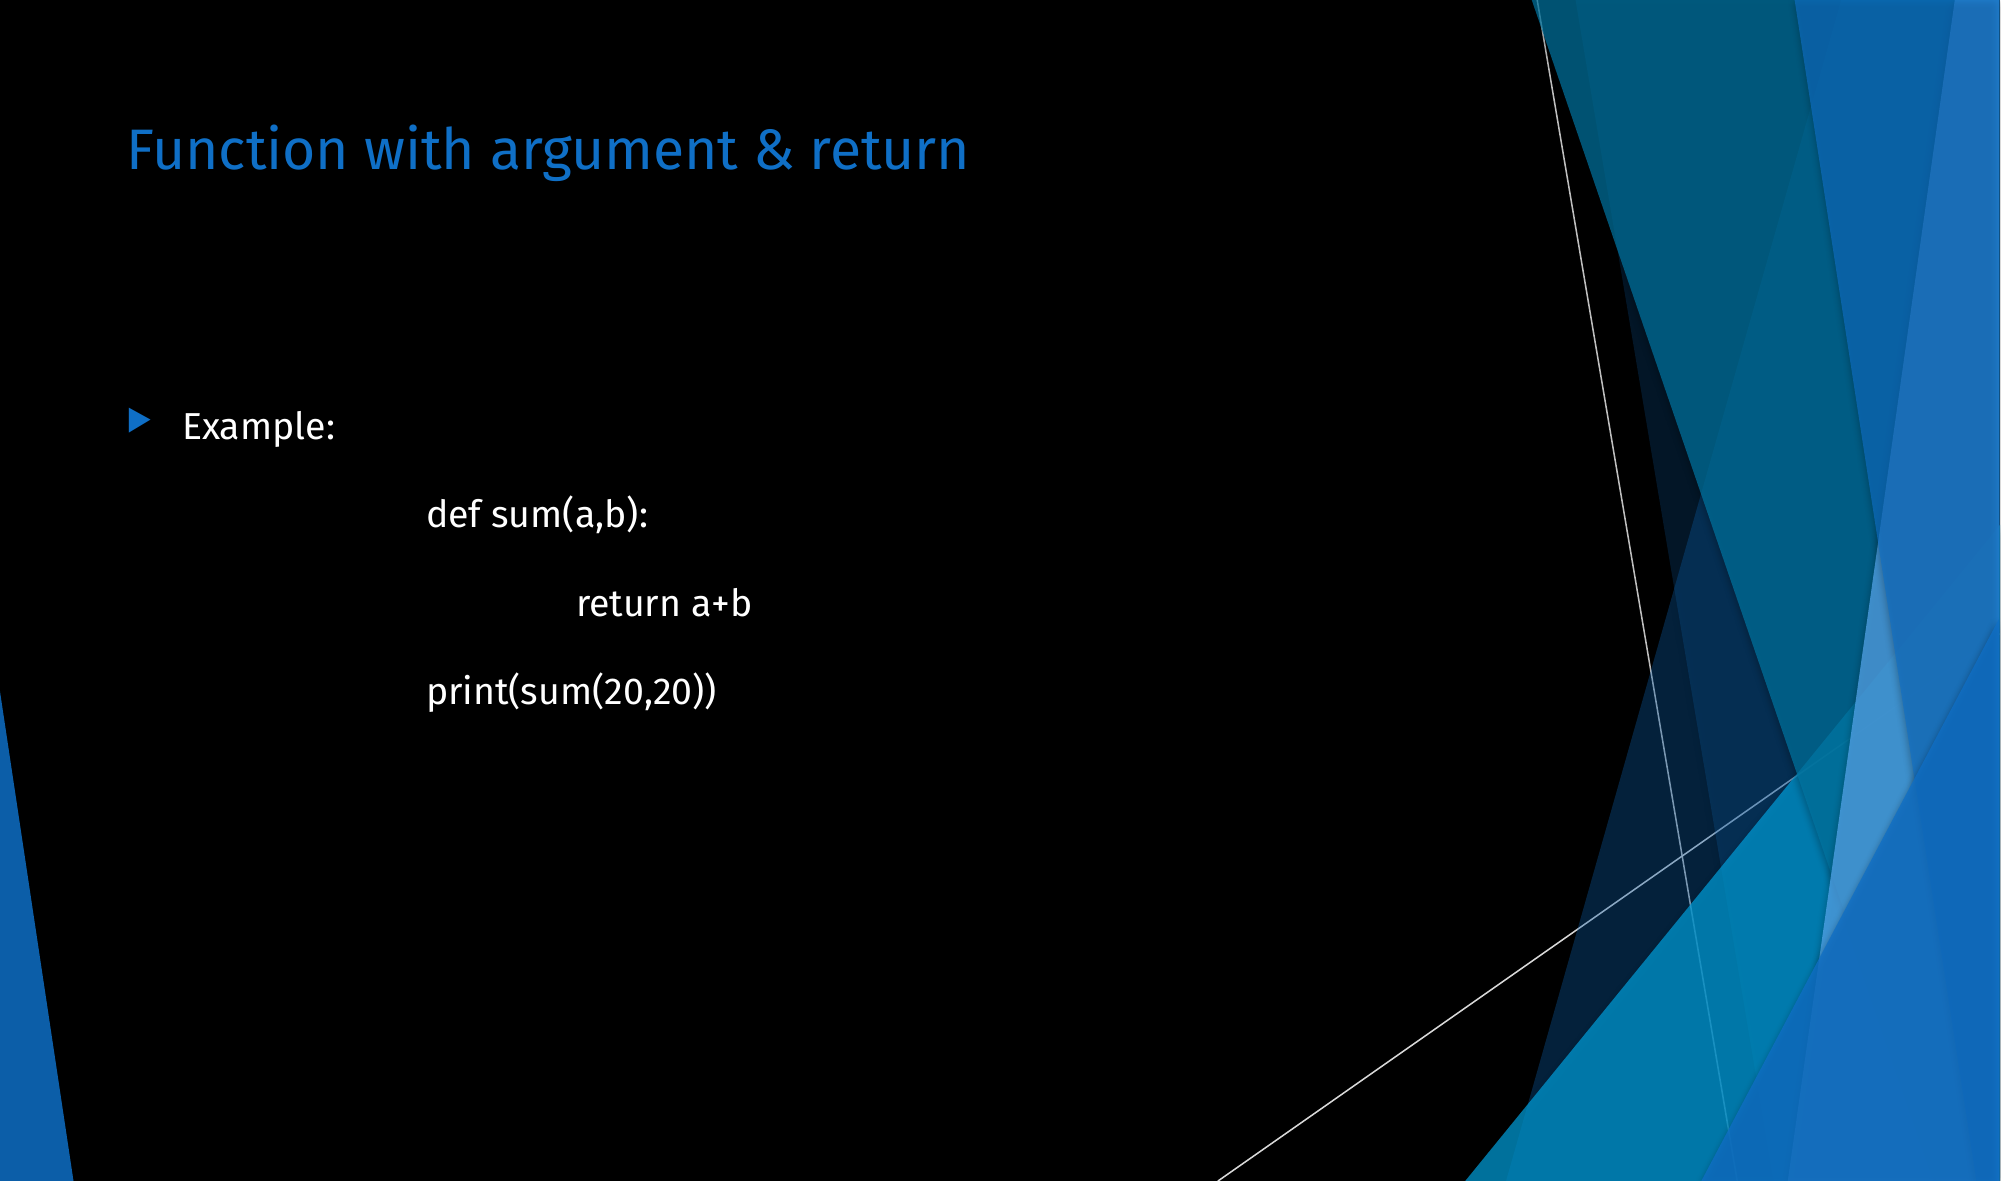

# Function with argument & return
Example:
		def sum(a,b):
			return a+b
		print(sum(20,20))